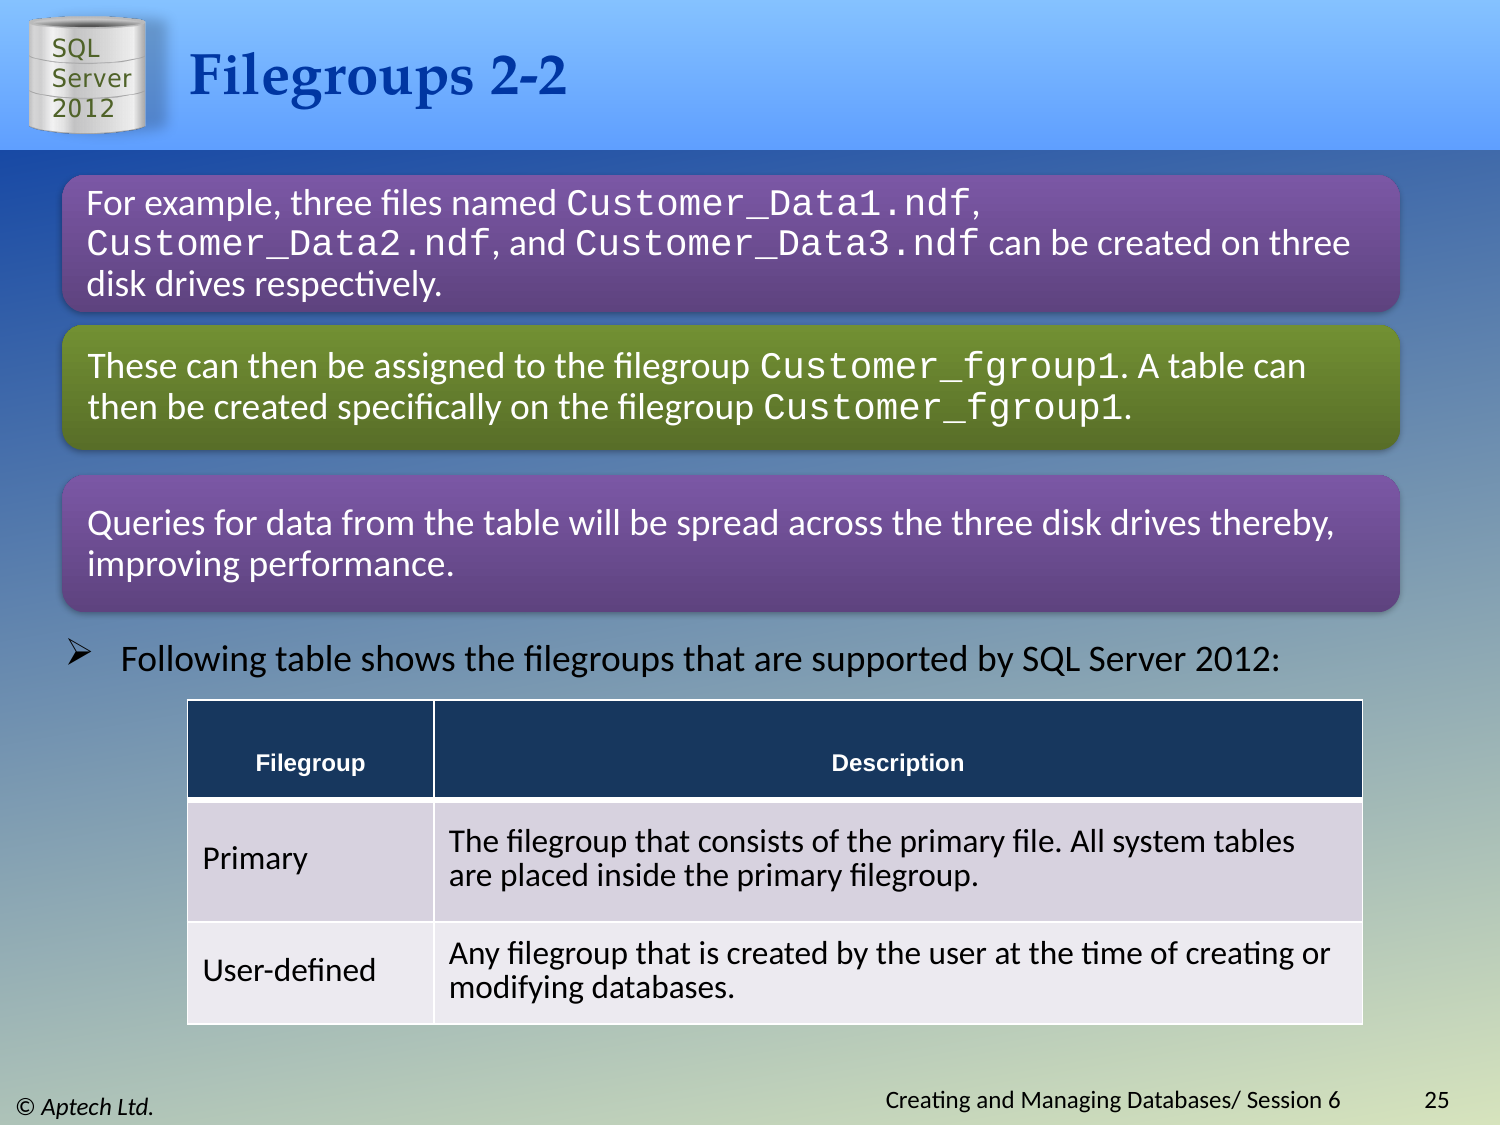

# Filegroups 2-2

For example, three files named Customer_Data1.ndf, Customer_Data2.ndf, and Customer_Data3.ndf can be created on three disk drives respectively.

These can then be assigned to the filegroup Customer_fgroup1. A table can then be created specifically on the filegroup Customer_fgroup1.

Queries for data from the table will be spread across the three disk drives thereby, improving performance.
Following table shows the filegroups that are supported by SQL Server 2012:
| Filegroup | Description |
| --- | --- |
| Primary | The filegroup that consists of the primary file. All system tables are placed inside the primary filegroup. |
| User-defined | Any filegroup that is created by the user at the time of creating or modifying databases. |
Creating and Managing Databases/ Session 6
25